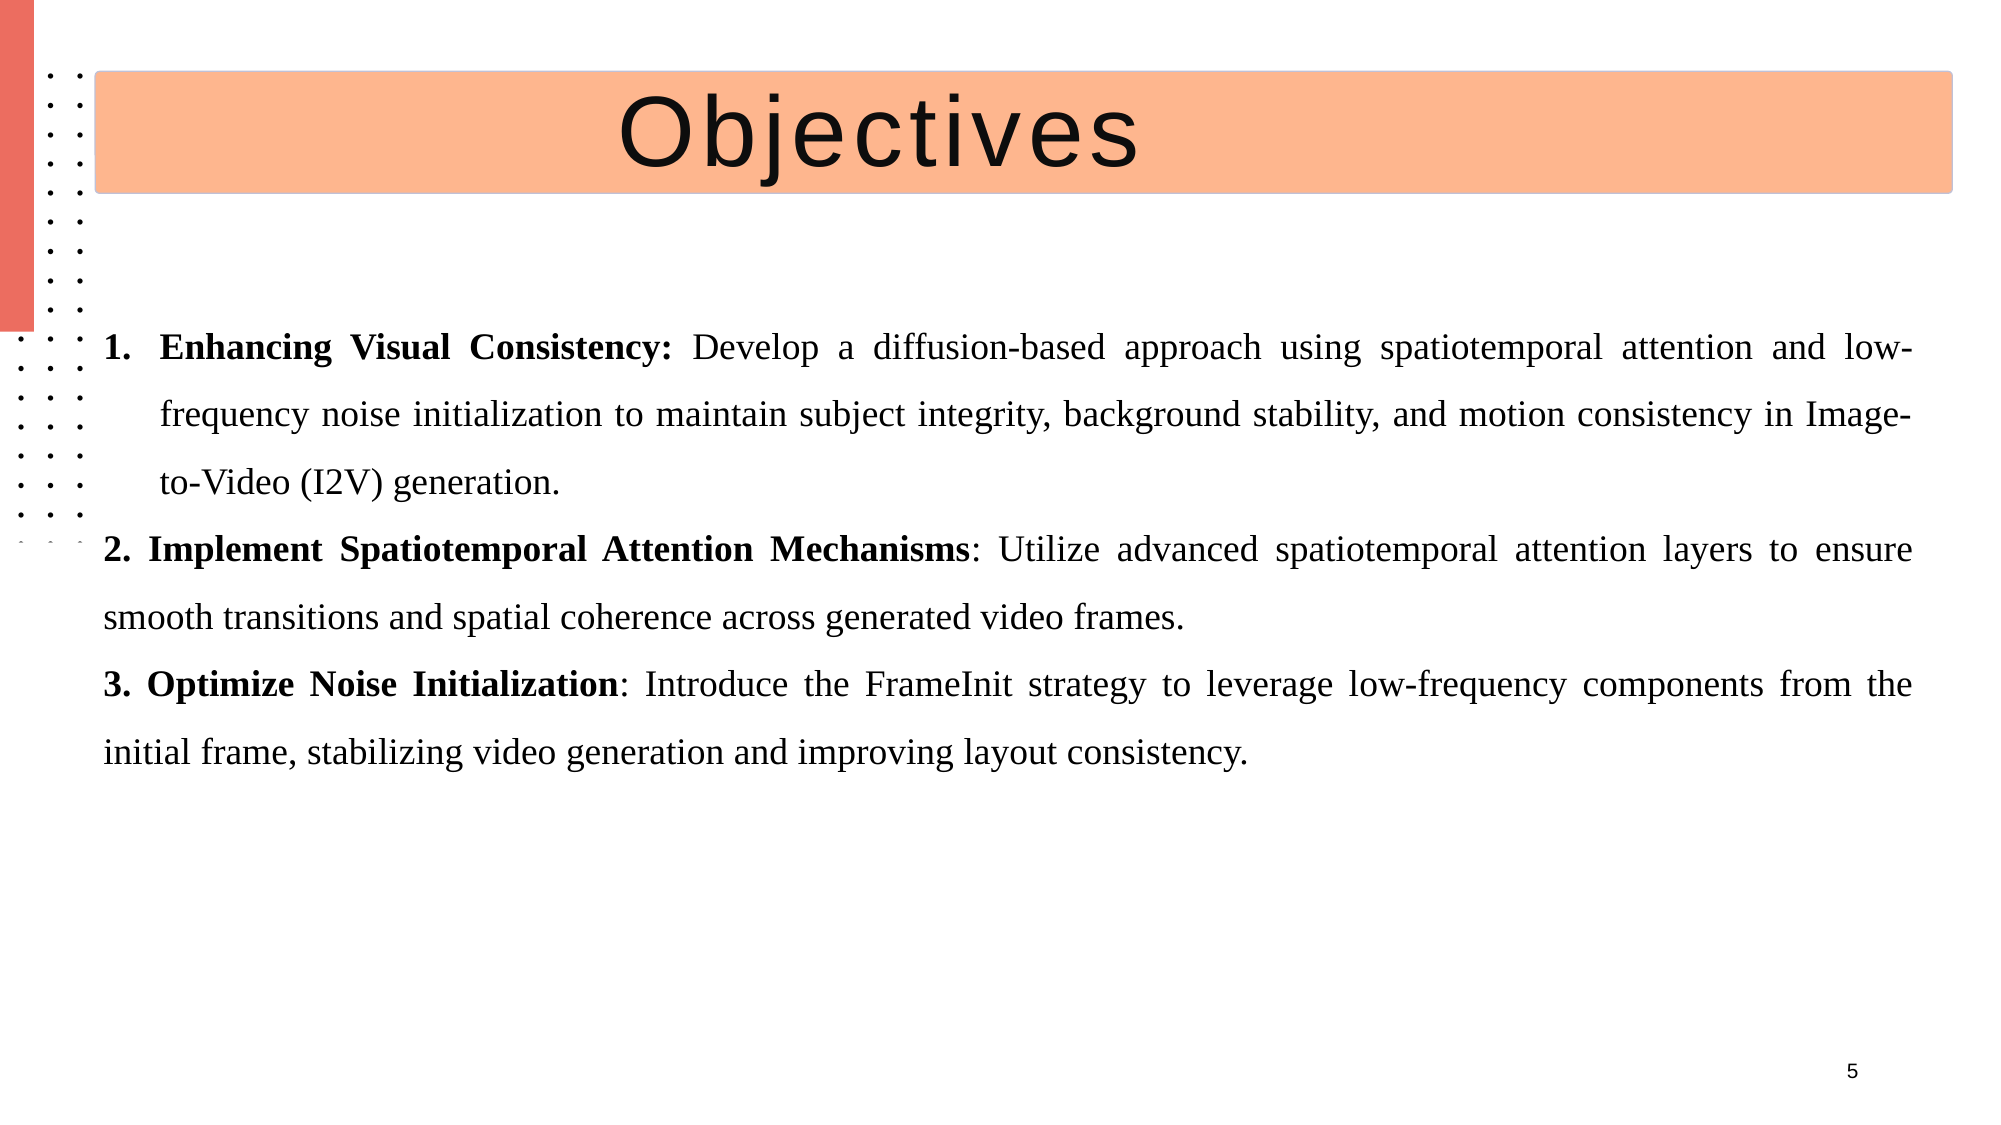

Objectives

Enhancing Visual Consistency: Develop a diffusion-based approach using spatiotemporal attention and low-frequency noise initialization to maintain subject integrity, background stability, and motion consistency in Image-to-Video (I2V) generation.
2. Implement Spatiotemporal Attention Mechanisms: Utilize advanced spatiotemporal attention layers to ensure smooth transitions and spatial coherence across generated video frames.
3. Optimize Noise Initialization: Introduce the FrameInit strategy to leverage low-frequency components from the initial frame, stabilizing video generation and improving layout consistency.
5